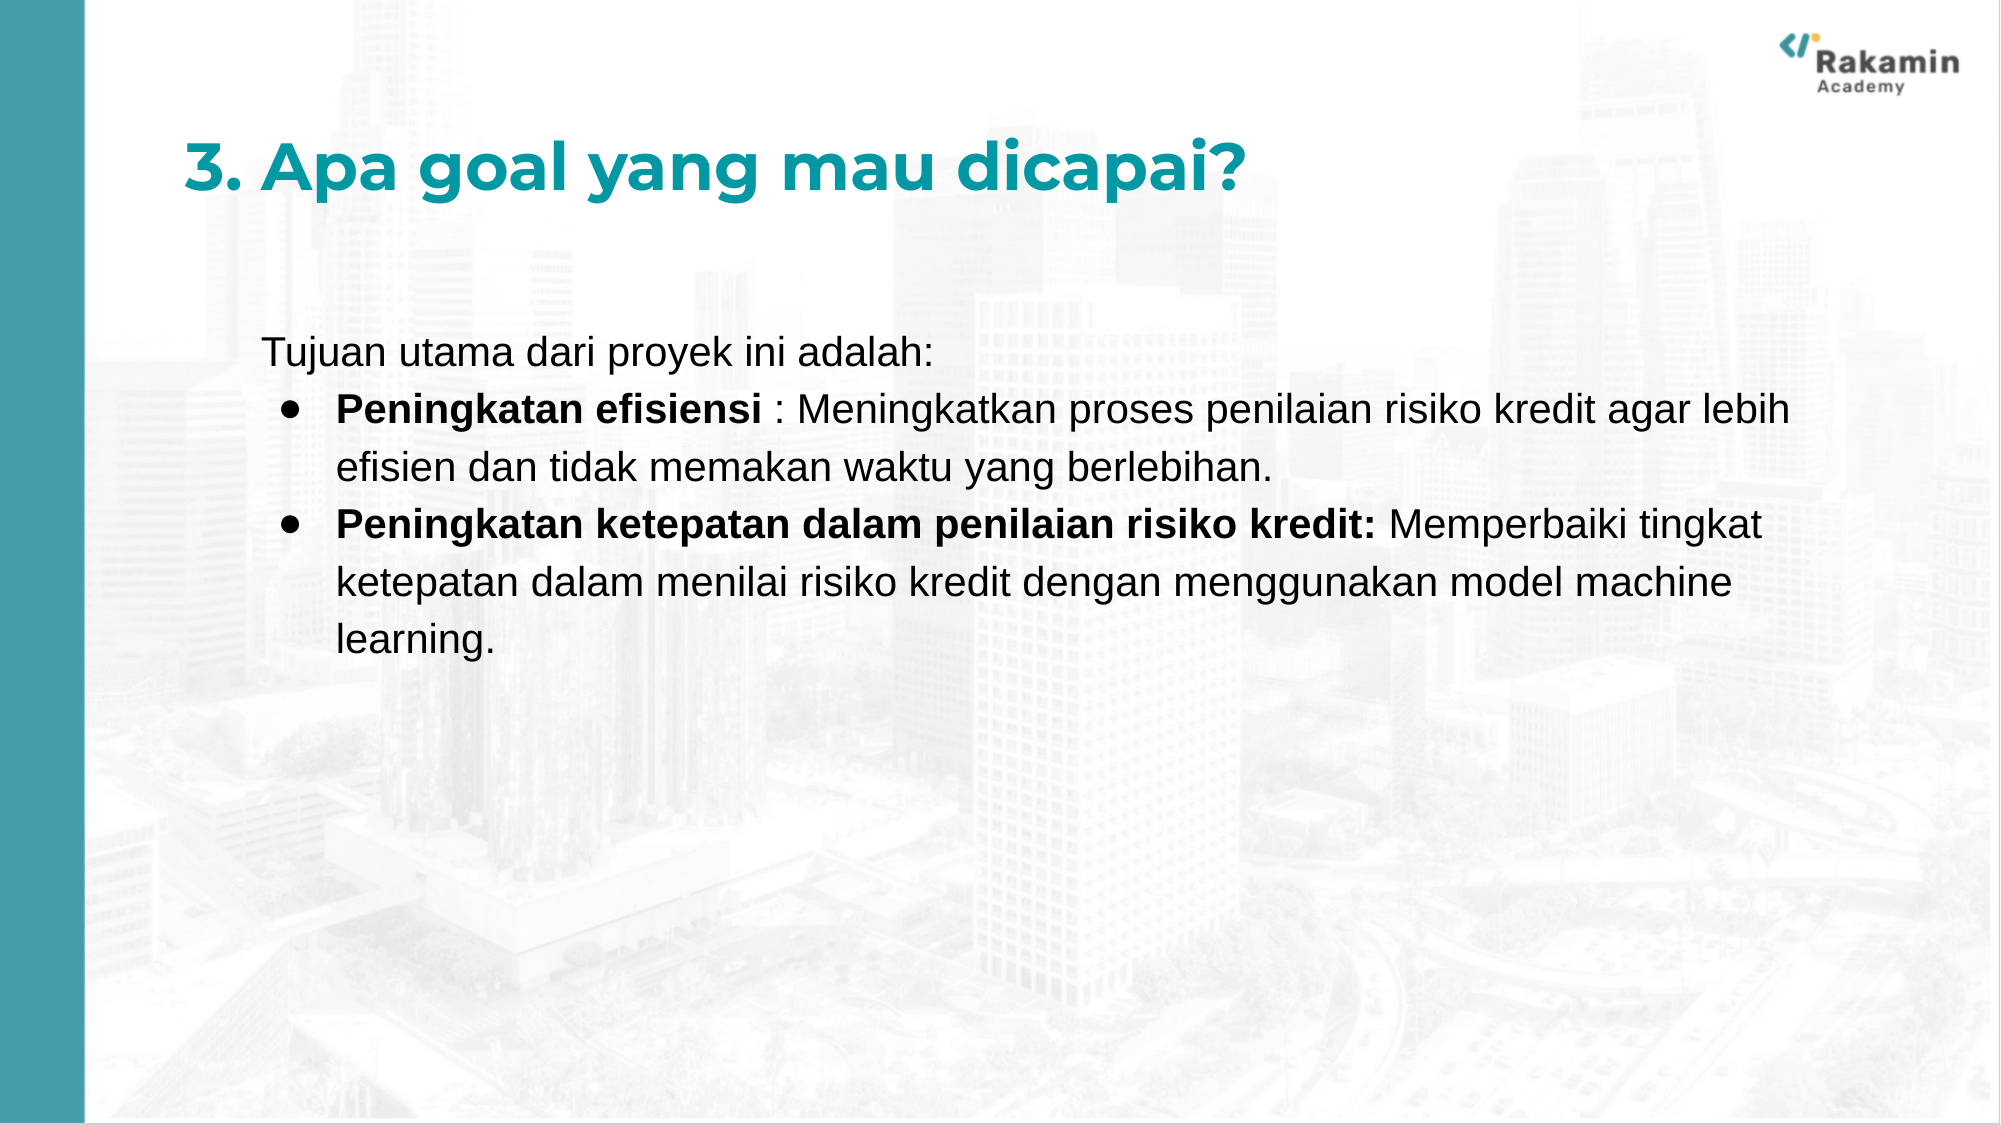

3. Apa goal yang mau dicapai?
Tujuan utama dari proyek ini adalah:
Peningkatan efisiensi : Meningkatkan proses penilaian risiko kredit agar lebih efisien dan tidak memakan waktu yang berlebihan.
Peningkatan ketepatan dalam penilaian risiko kredit: Memperbaiki tingkat ketepatan dalam menilai risiko kredit dengan menggunakan model machine learning.